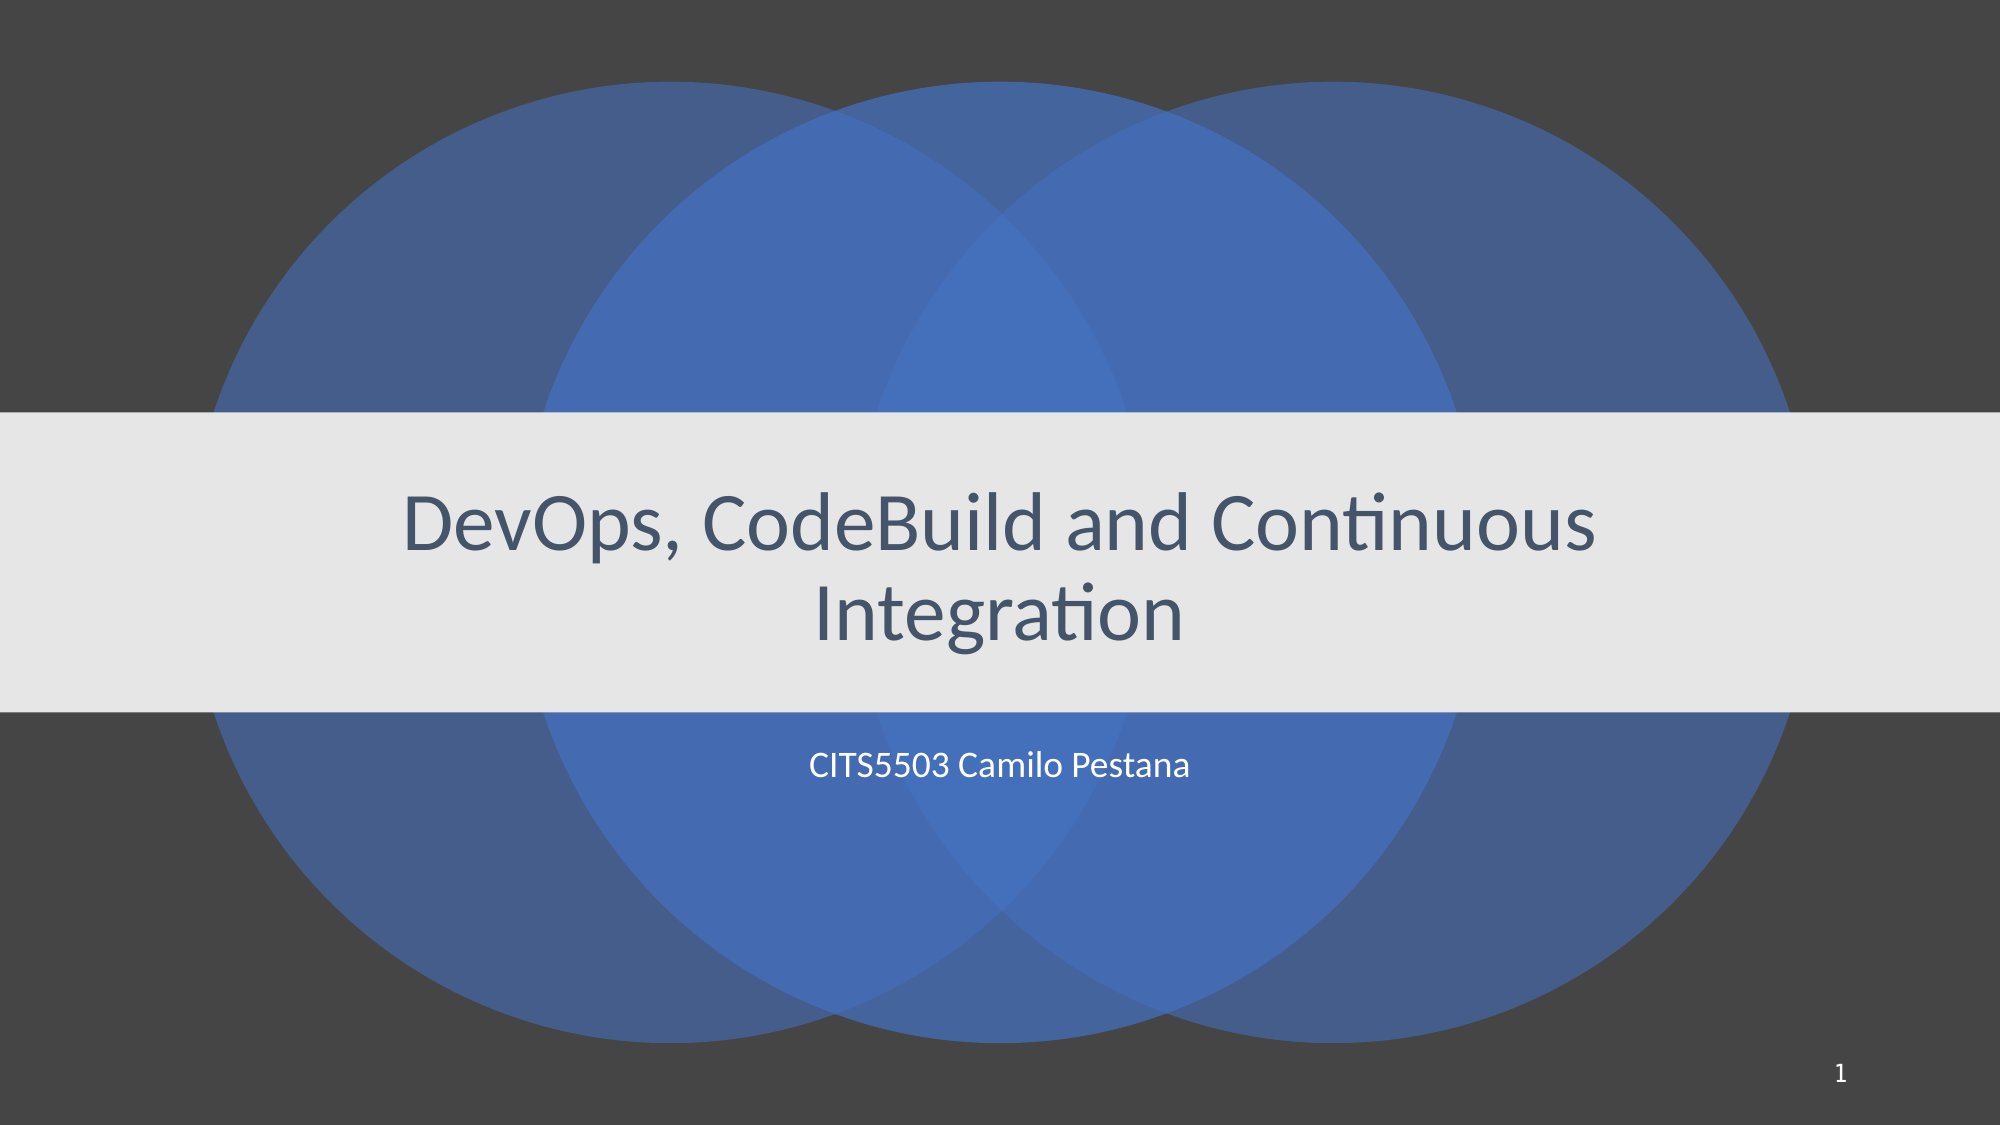

# DevOps, CodeBuild and Continuous Integration
CITS5503 Camilo Pestana

1